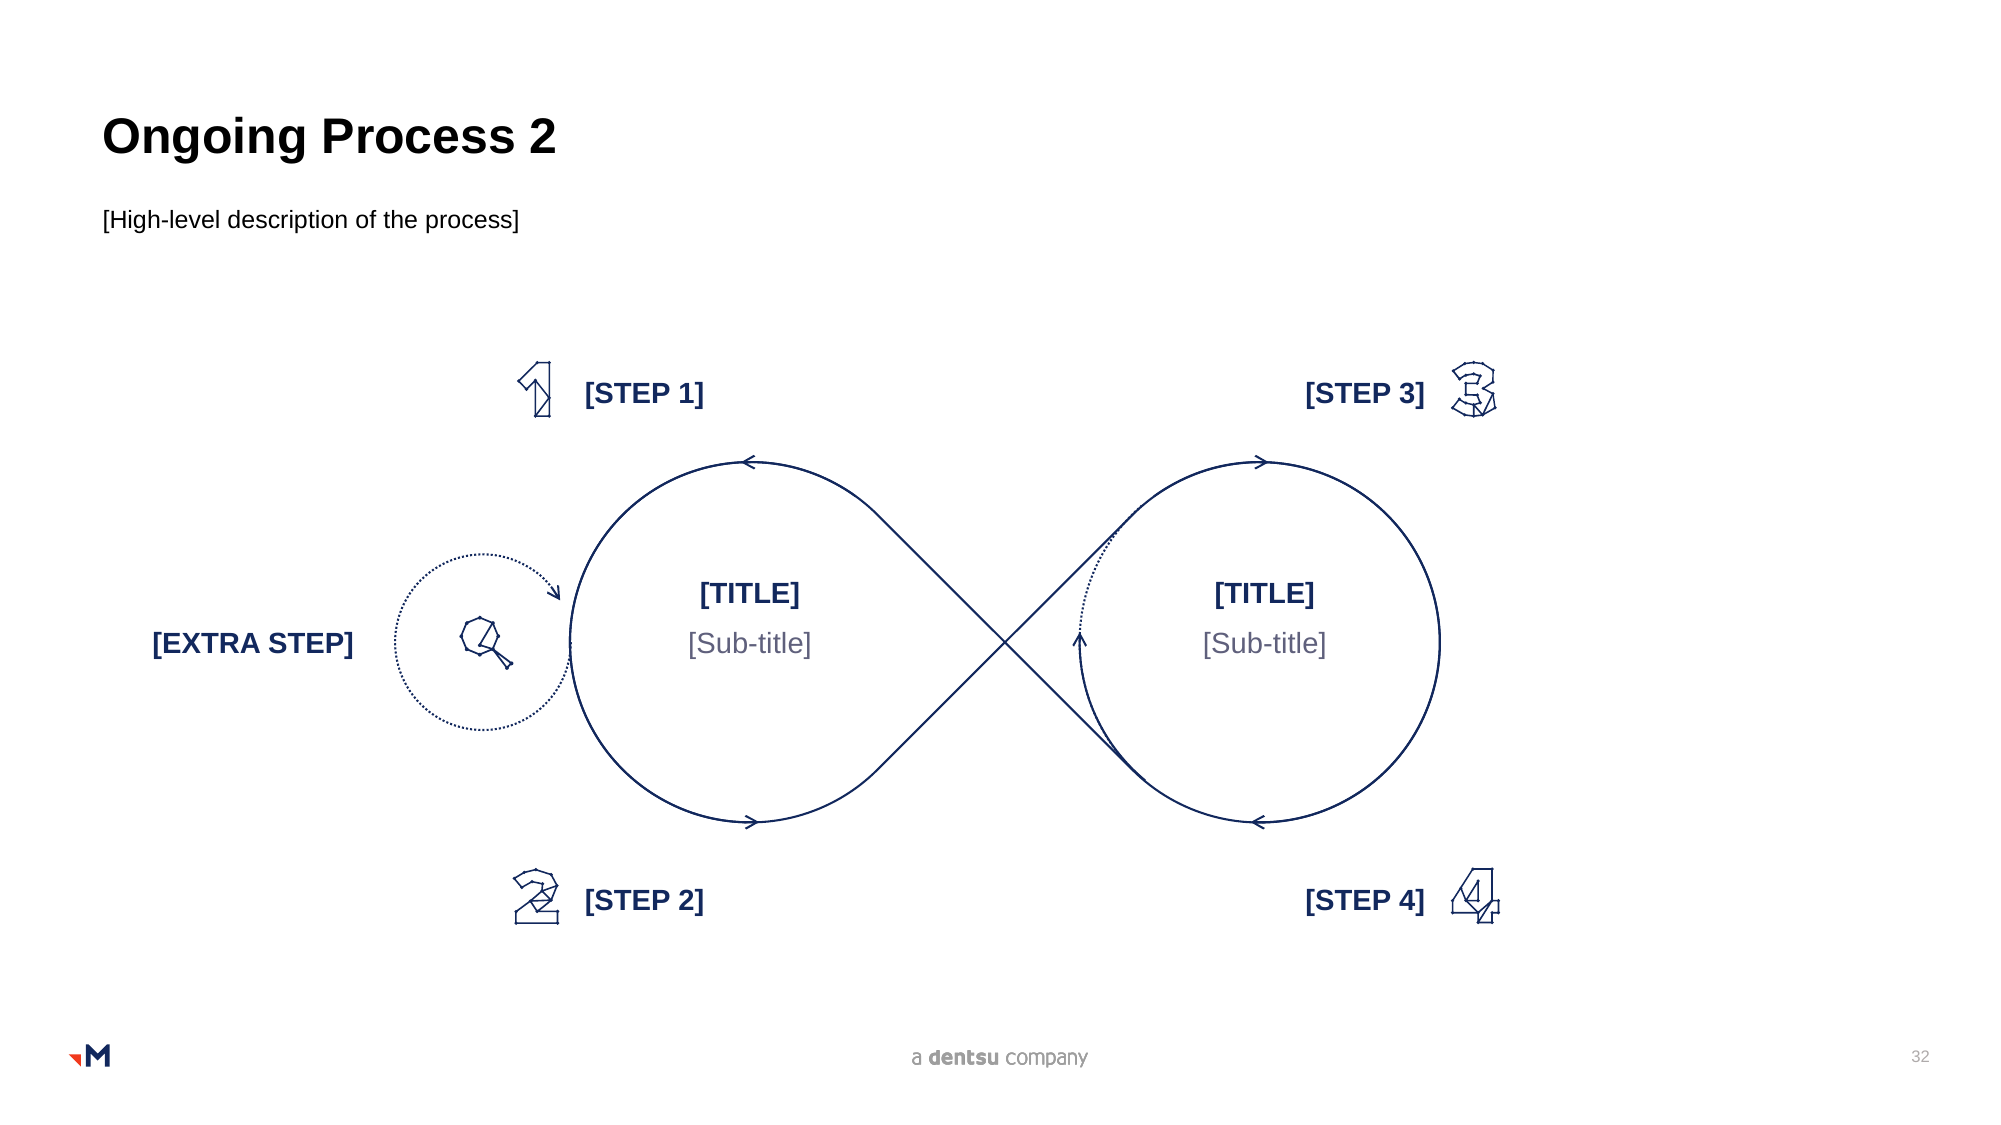

# Ongoing Process 2
[High-level description of the process]

[STEP 3]
[STEP 1]

[TITLE]
[TITLE]

[EXTRA STEP]
[Sub-title]
[Sub-title]

[STEP 4]
[STEP 2]